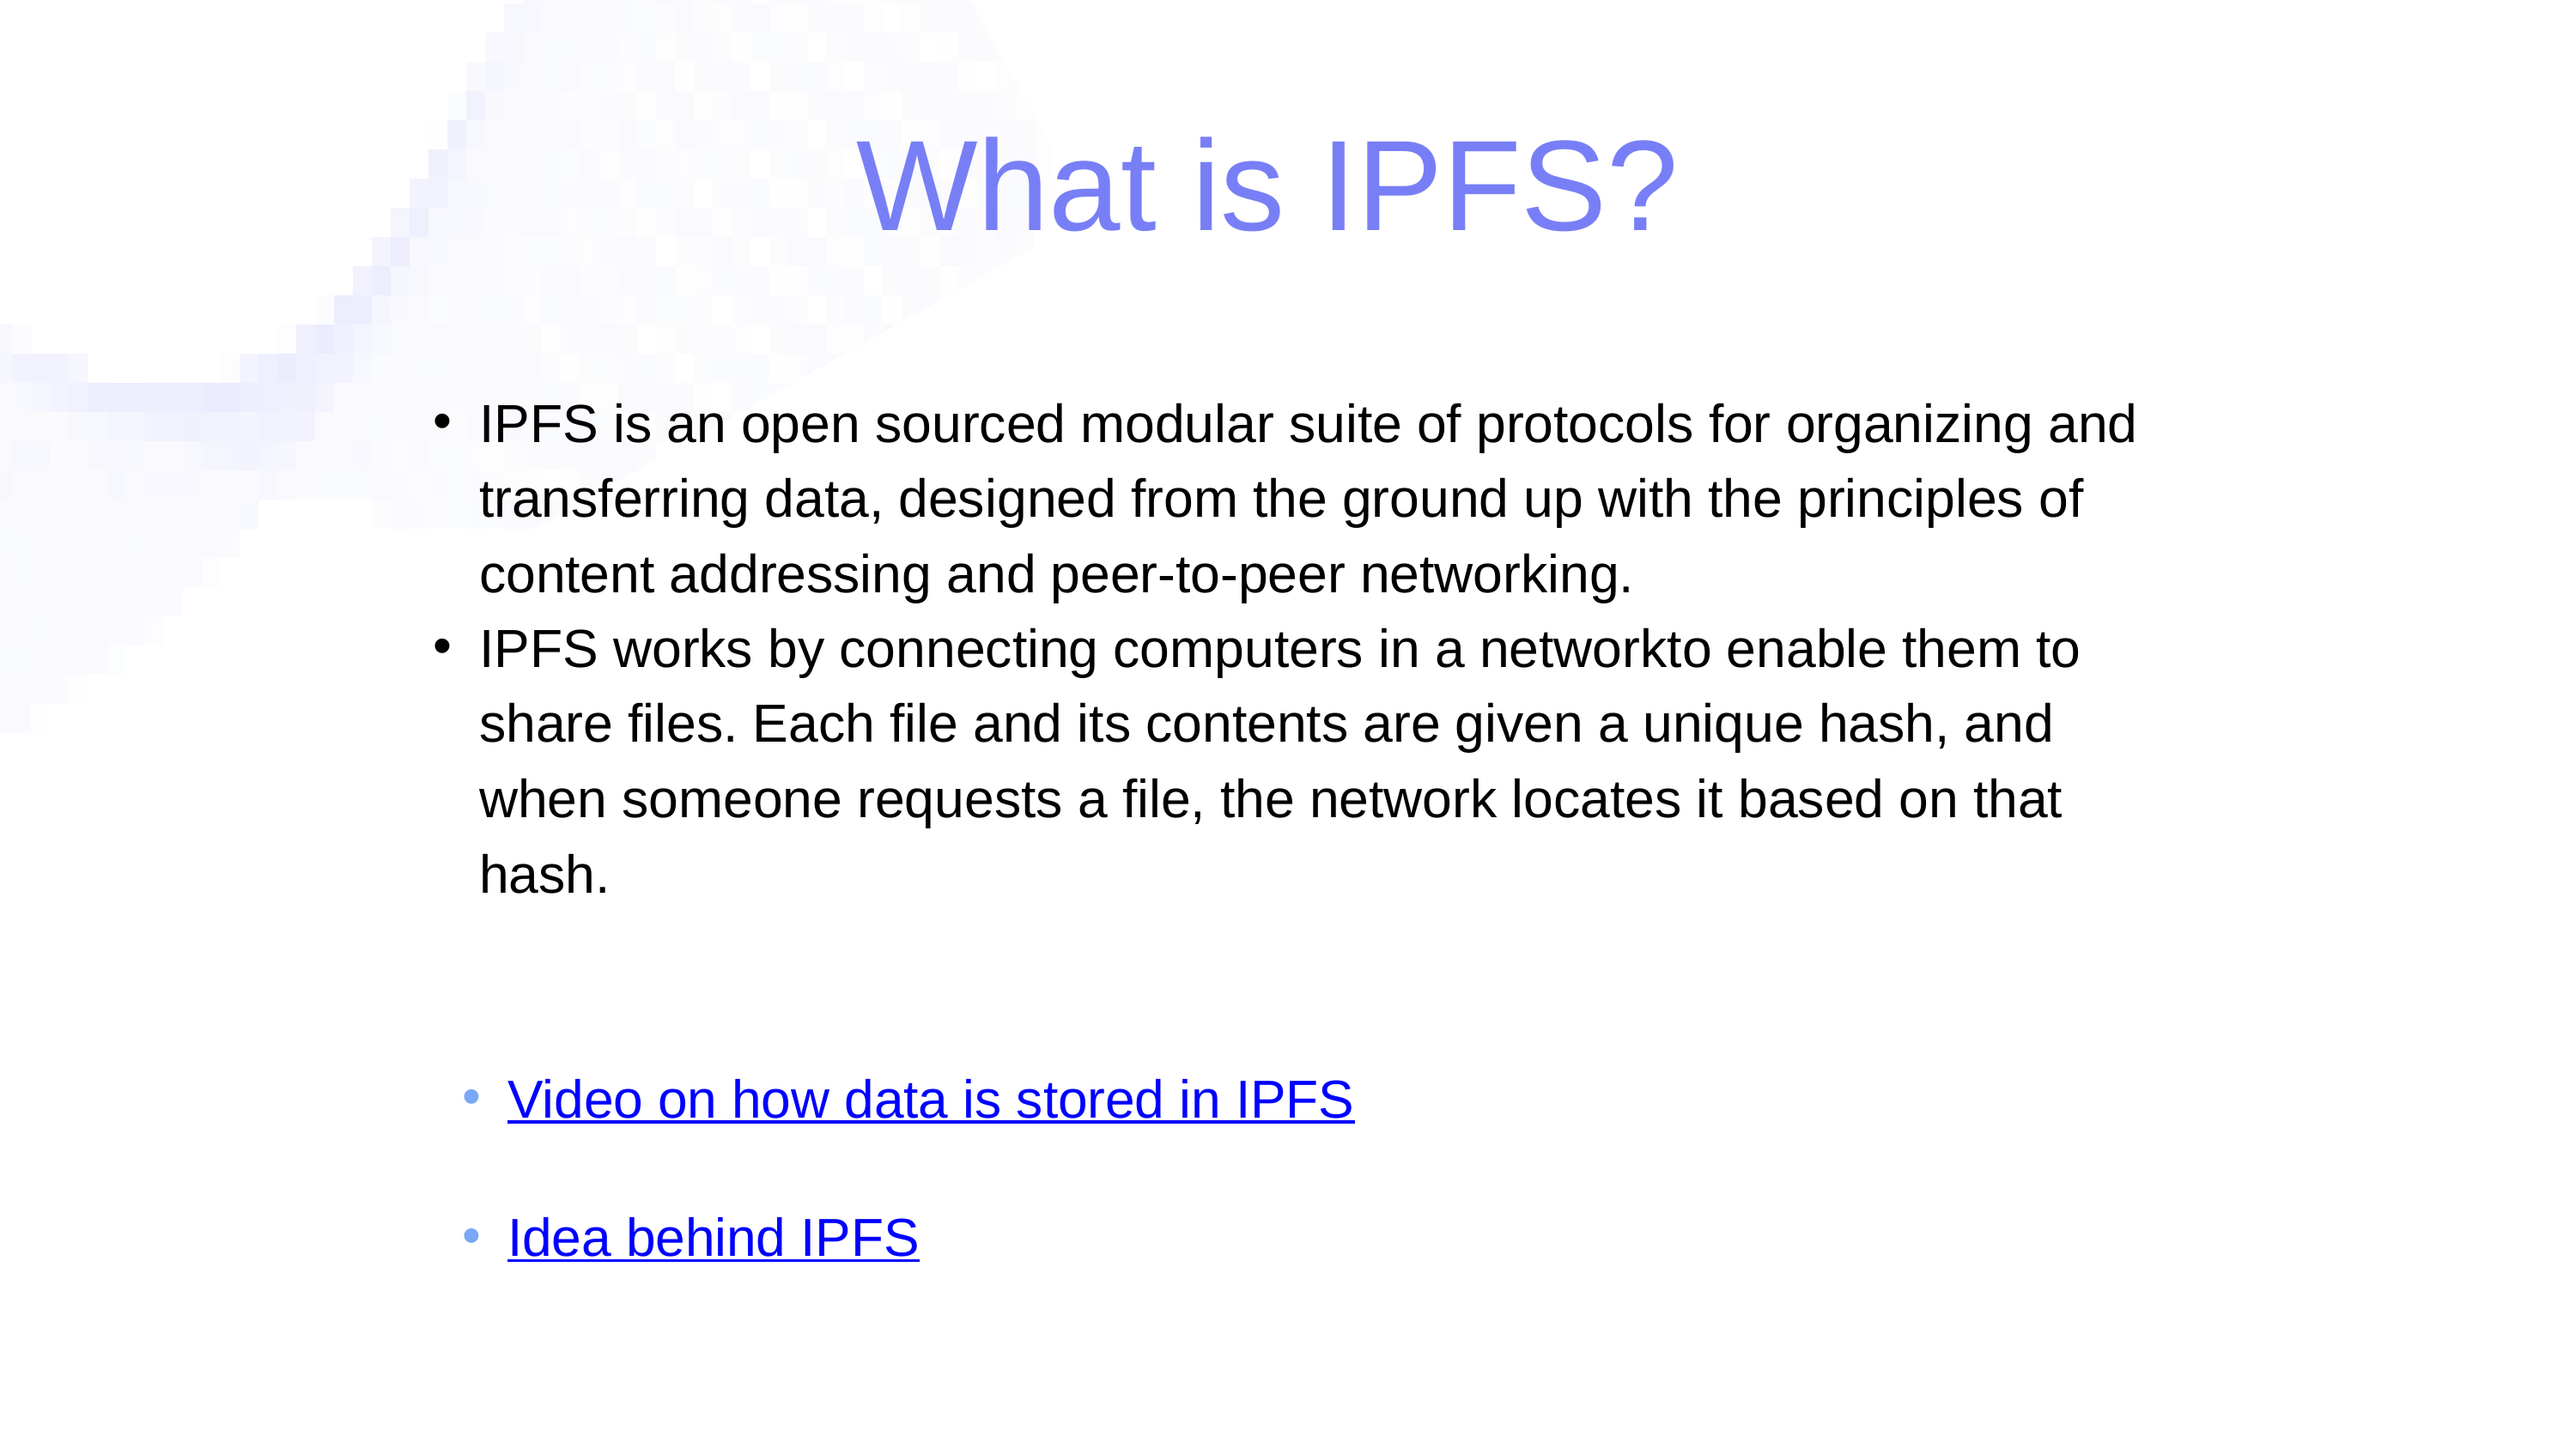

What is IPFS?
IPFS is an open sourced modular suite of protocols for organizing and transferring data, designed from the ground up with the principles of content addressing and peer-to-peer networking.
IPFS works by connecting computers in a networkto enable them to share files. Each file and its contents are given a unique hash, and when someone requests a file, the network locates it based on that hash.
Video on how data is stored in IPFS
Idea behind IPFS